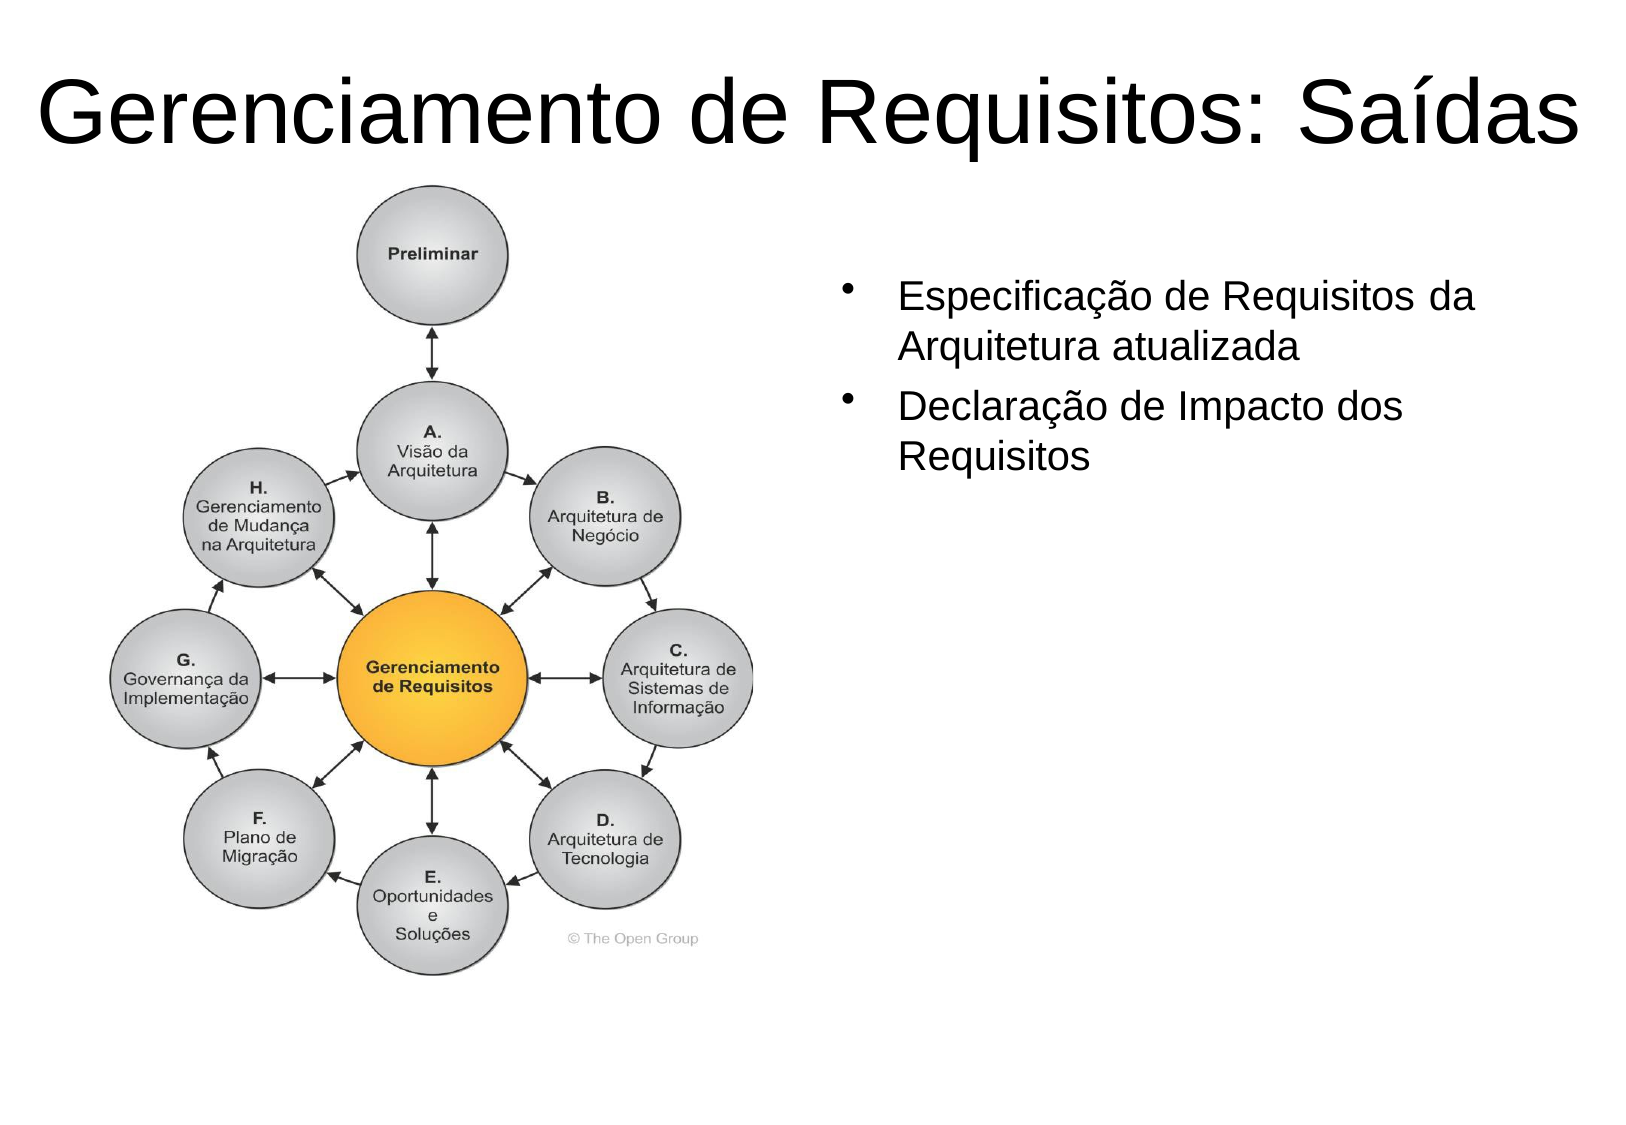

# Gerenciamento de Requisitos: Saídas

Especificação de Requisitos da
Arquitetura atualizada
Declaração de Impacto dos
Requisitos